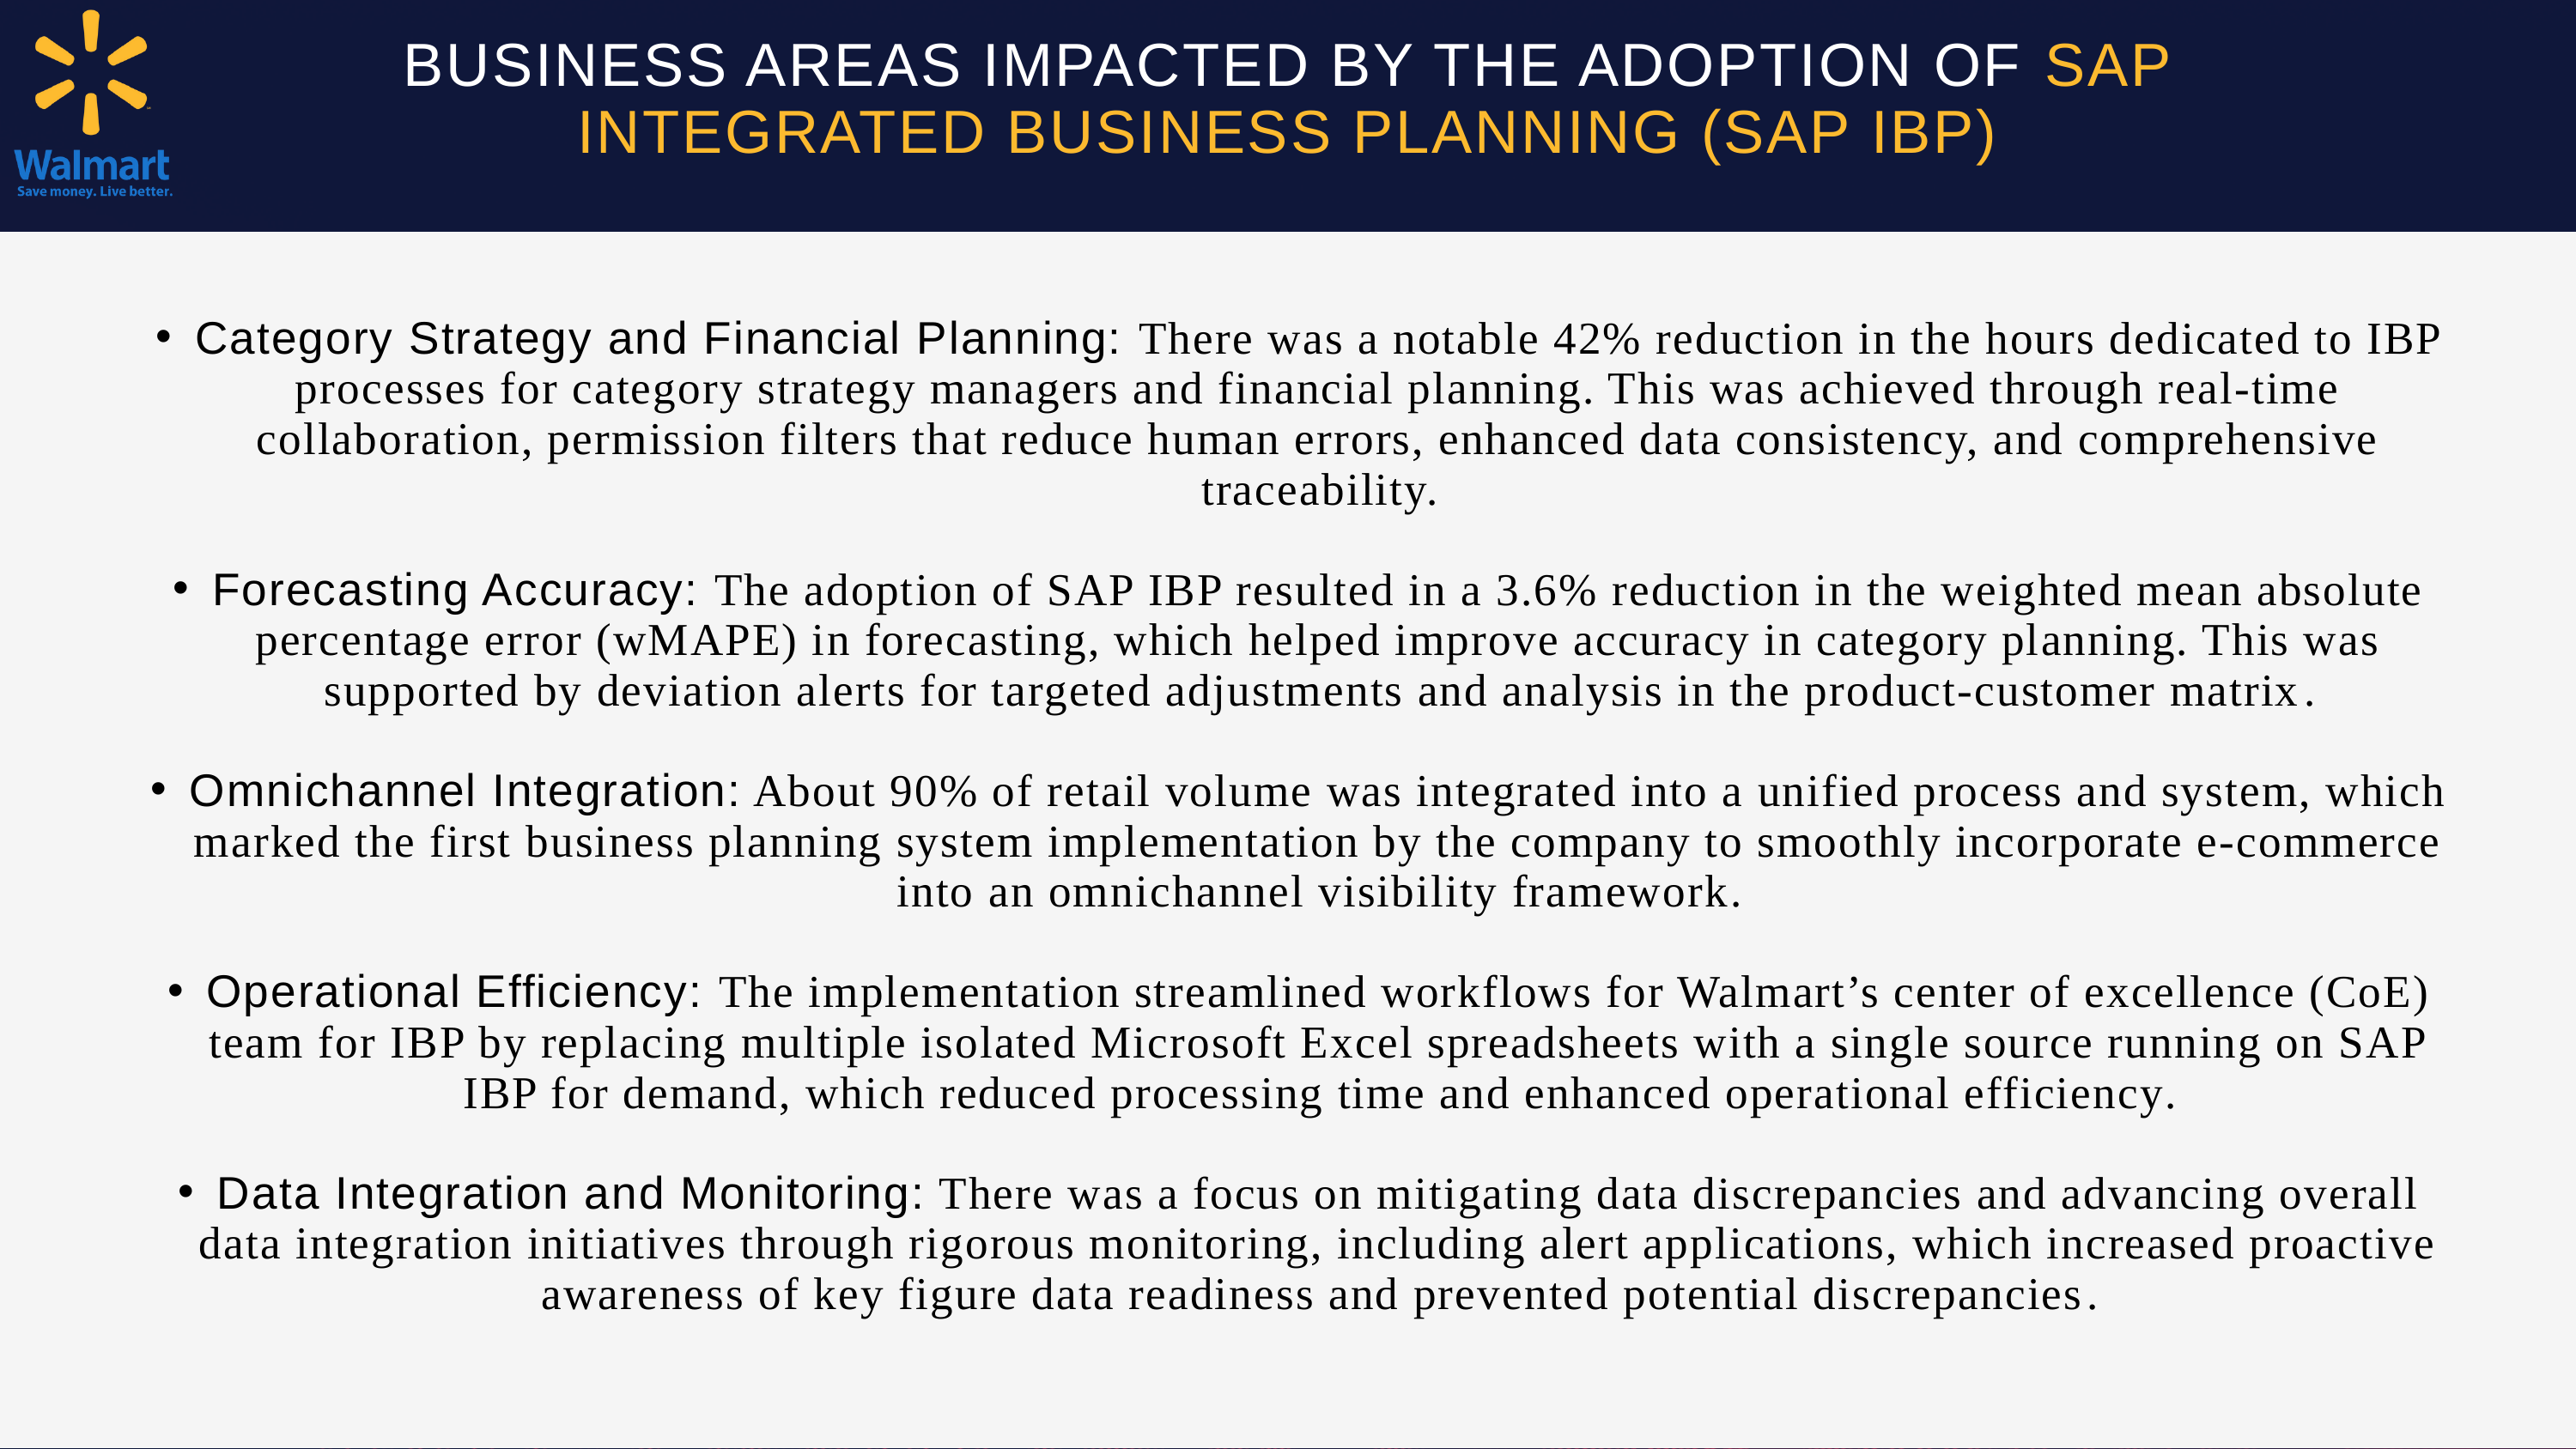

BUSINESS AREAS IMPACTED BY THE ADOPTION OF SAP INTEGRATED BUSINESS PLANNING (SAP IBP)

Category Strategy and Financial Planning: There was a notable 42% reduction in the hours dedicated to IBP processes for category strategy managers and financial planning. This was achieved through real-time collaboration, permission filters that reduce human errors, enhanced data consistency, and comprehensive traceability​​.

Forecasting Accuracy: The adoption of SAP IBP resulted in a 3.6% reduction in the weighted mean absolute percentage error (wMAPE) in forecasting, which helped improve accuracy in category planning. This was supported by deviation alerts for targeted adjustments and analysis in the product-customer matrix​​.

Omnichannel Integration: About 90% of retail volume was integrated into a unified process and system, which marked the first business planning system implementation by the company to smoothly incorporate e-commerce into an omnichannel visibility framework​​.

Operational Efficiency: The implementation streamlined workflows for Walmart’s center of excellence (CoE) team for IBP by replacing multiple isolated Microsoft Excel spreadsheets with a single source running on SAP IBP for demand, which reduced processing time and enhanced operational efficiency​​.

Data Integration and Monitoring: There was a focus on mitigating data discrepancies and advancing overall data integration initiatives through rigorous monitoring, including alert applications, which increased proactive awareness of key figure data readiness and prevented potential discrepancies​​.